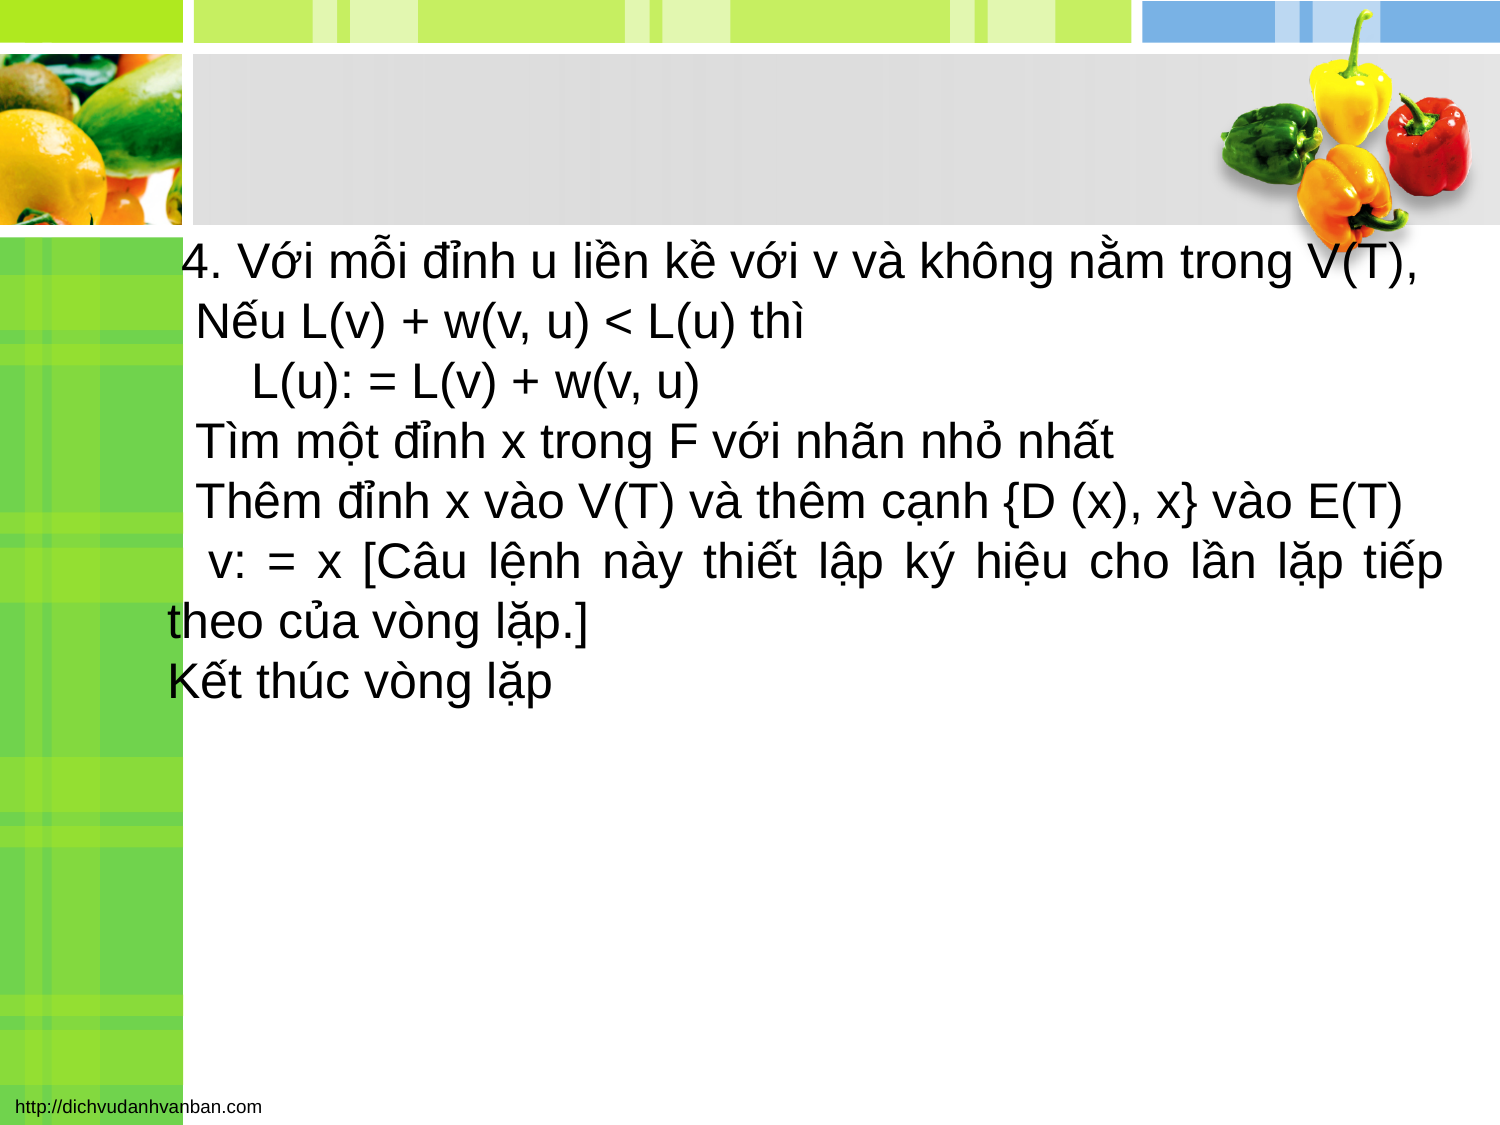

4. Với mỗi đỉnh u liền kề với v và không nằm trong V(T),
  Nếu L(v) + w(v, u) < L(u) thì
      L(u): = L(v) + w(v, u)
  Tìm một đỉnh x trong F với nhãn nhỏ nhất
  Thêm đỉnh x vào V(T) và thêm cạnh {D (x), x} vào E(T)
  v: = x [Câu lệnh này thiết lập ký hiệu cho lần lặp tiếp theo của vòng lặp.]
Kết thúc vòng lặp